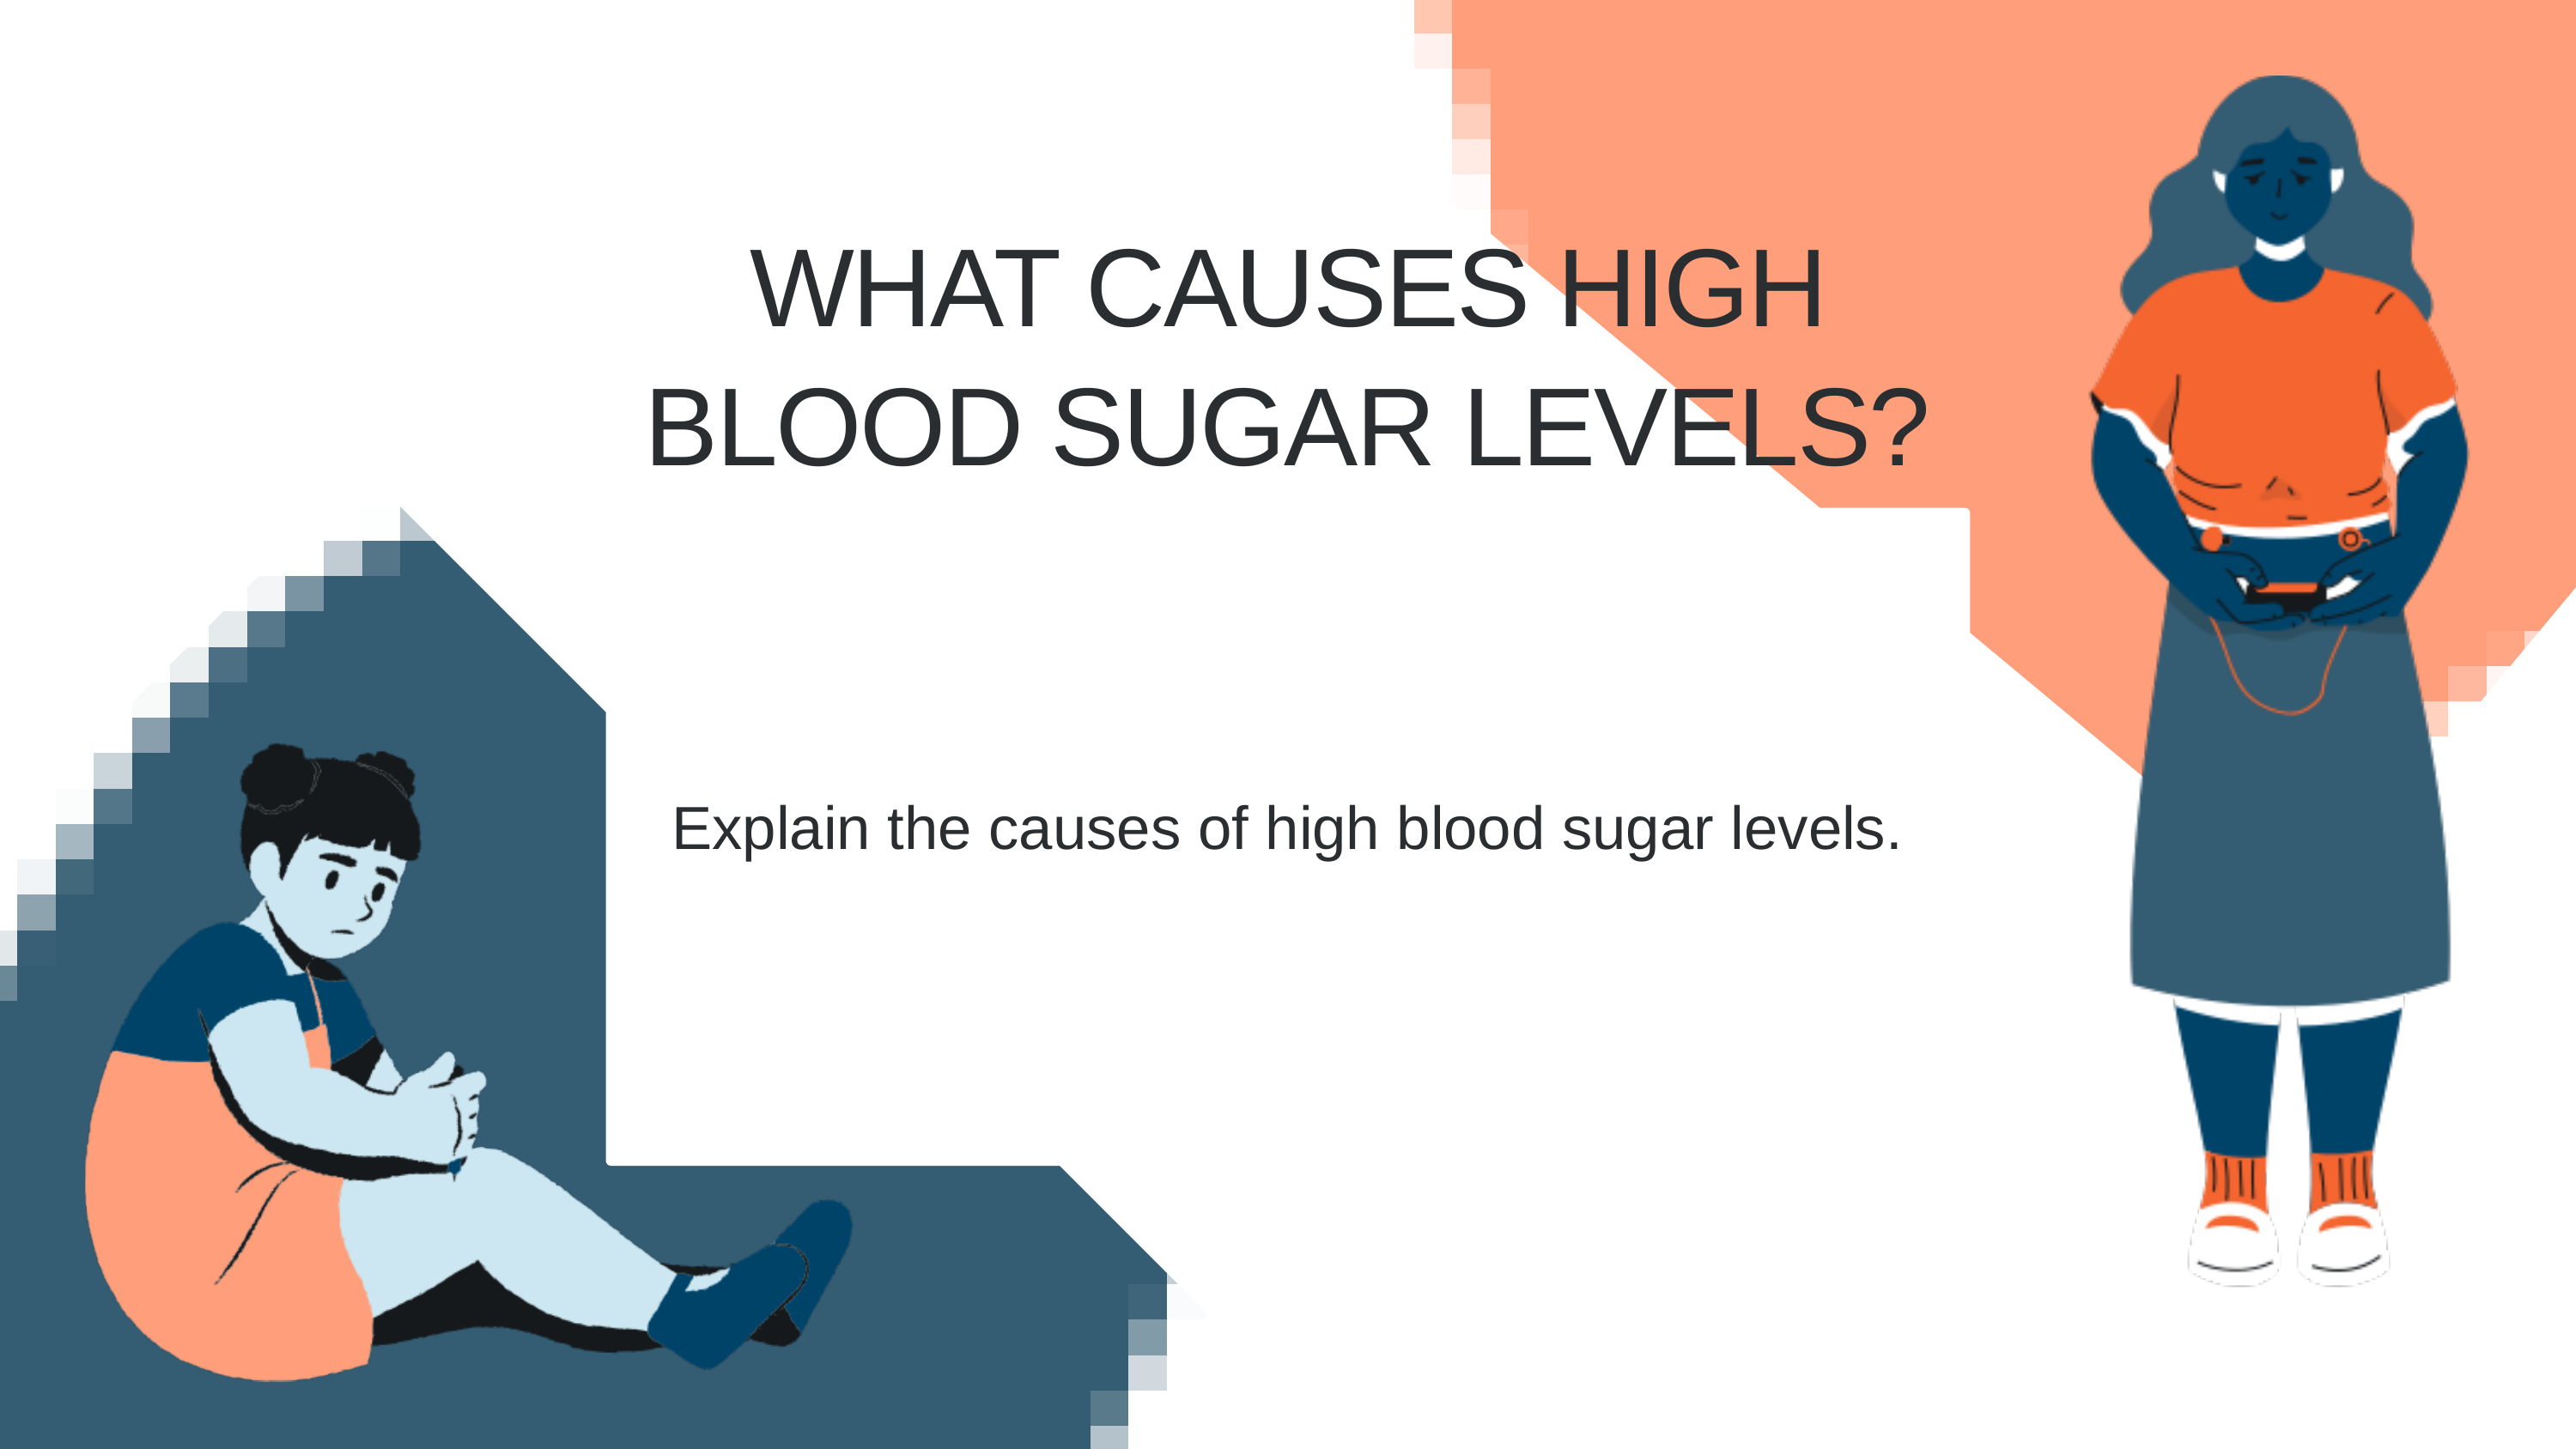

WHAT CAUSES HIGH BLOOD SUGAR LEVELS?

Explain the causes of high blood sugar levels.